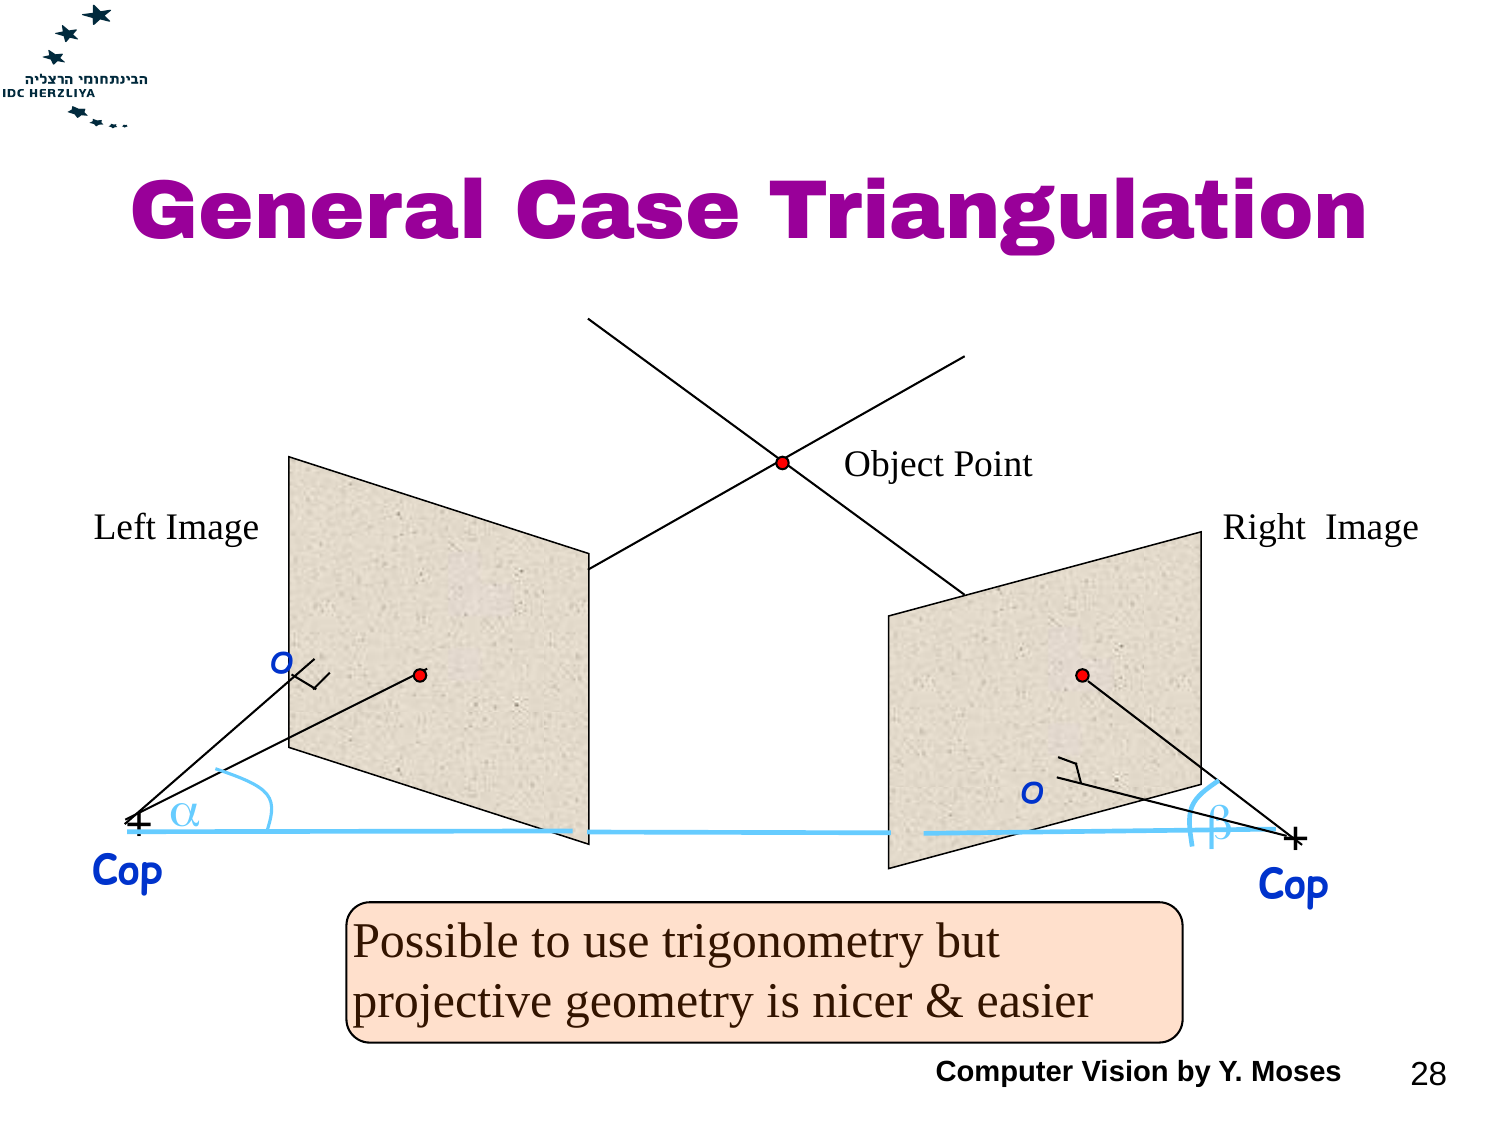

# General Case Triangulation

Object Point

Left Image
Right  Image

O

O
α

β

+
+

Cop
Cop

Possible to use trigonometry but  projective geometry is nicer & easier

Computer Vision by Y. Moses
28